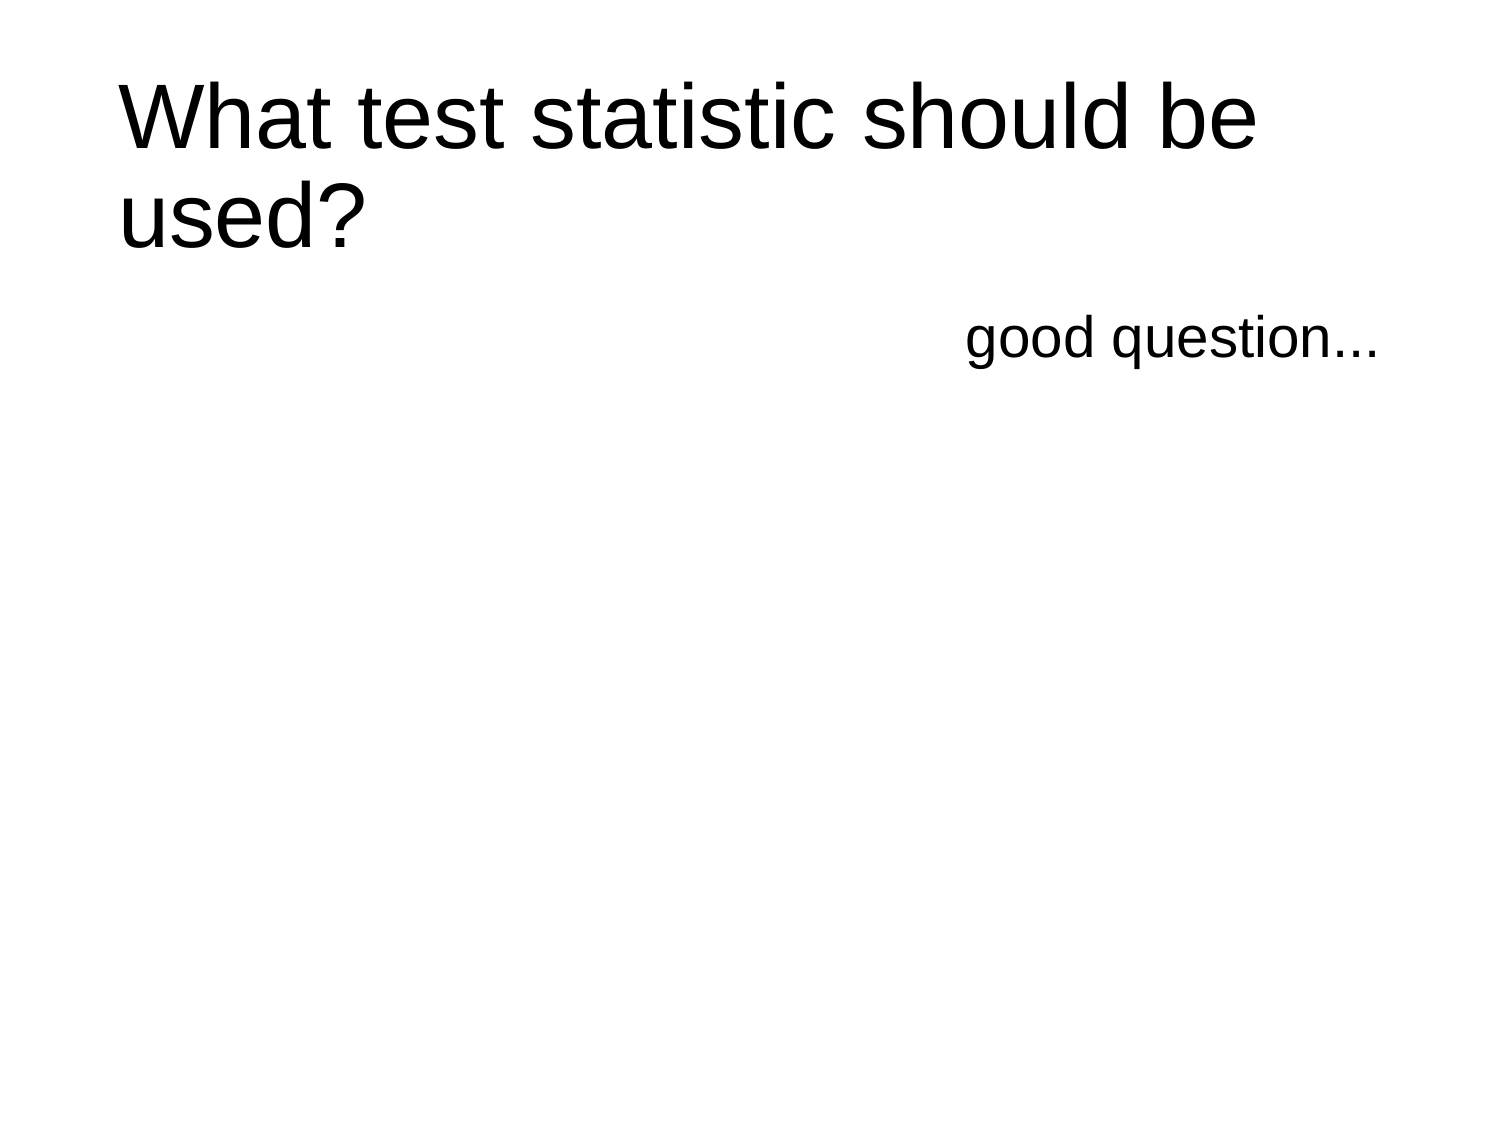

# What test statistic should be used?
good question...